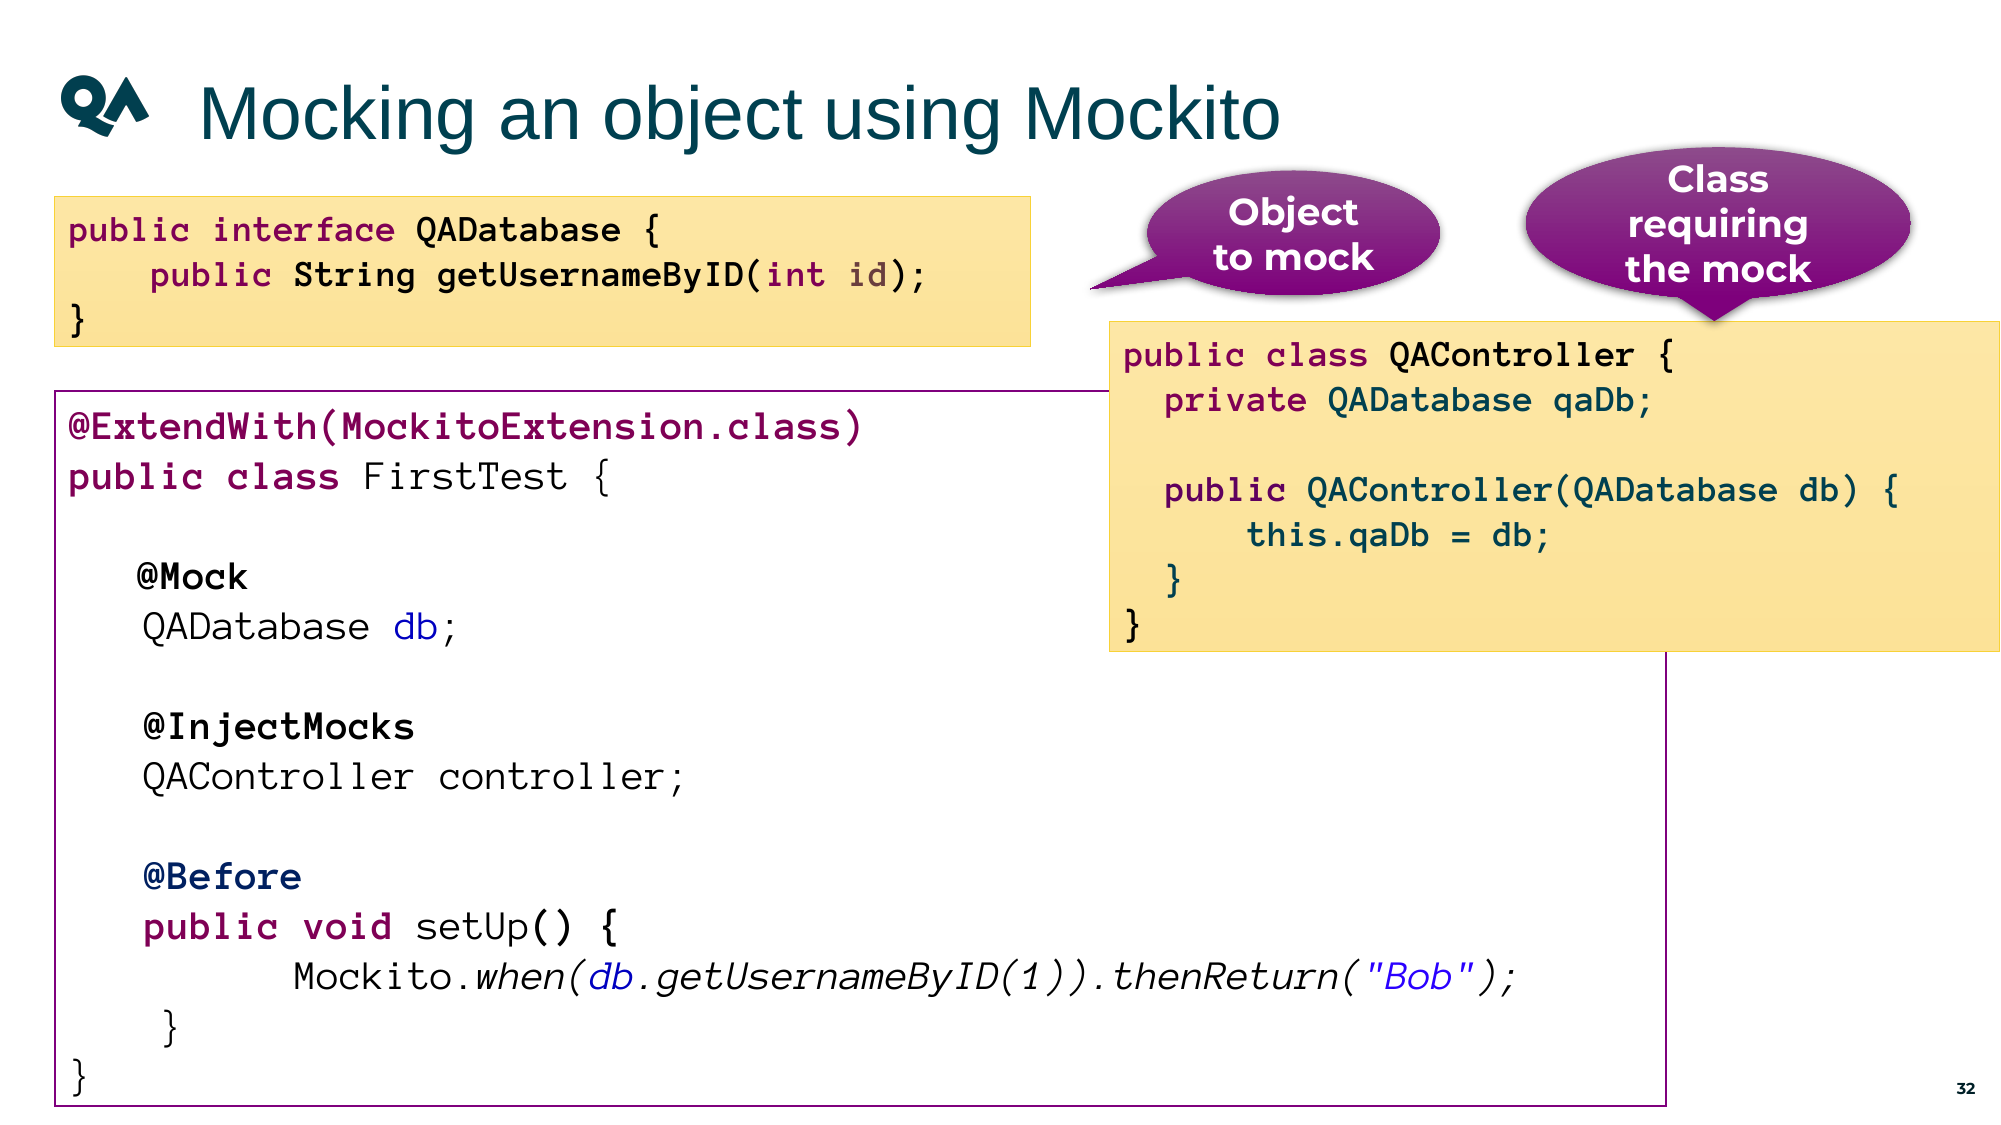

# Mocking an object using Mockito
Class requiring the mock
Object to mock
public interface QADatabase {
    public String getUsernameByID(int id);
}
public class QAController {
  private QADatabase qaDb;

  public QAController(QADatabase db) {
      this.qaDb = db;
  }
}
@ExtendWith(MockitoExtension.class)
public class FirstTest {

   @Mock
QADatabase db;

@InjectMocks
QAController controller;

@Before
public void setUp() {
	Mockito.when(db.getUsernameByID(1)).thenReturn("Bob");
    }
}
32